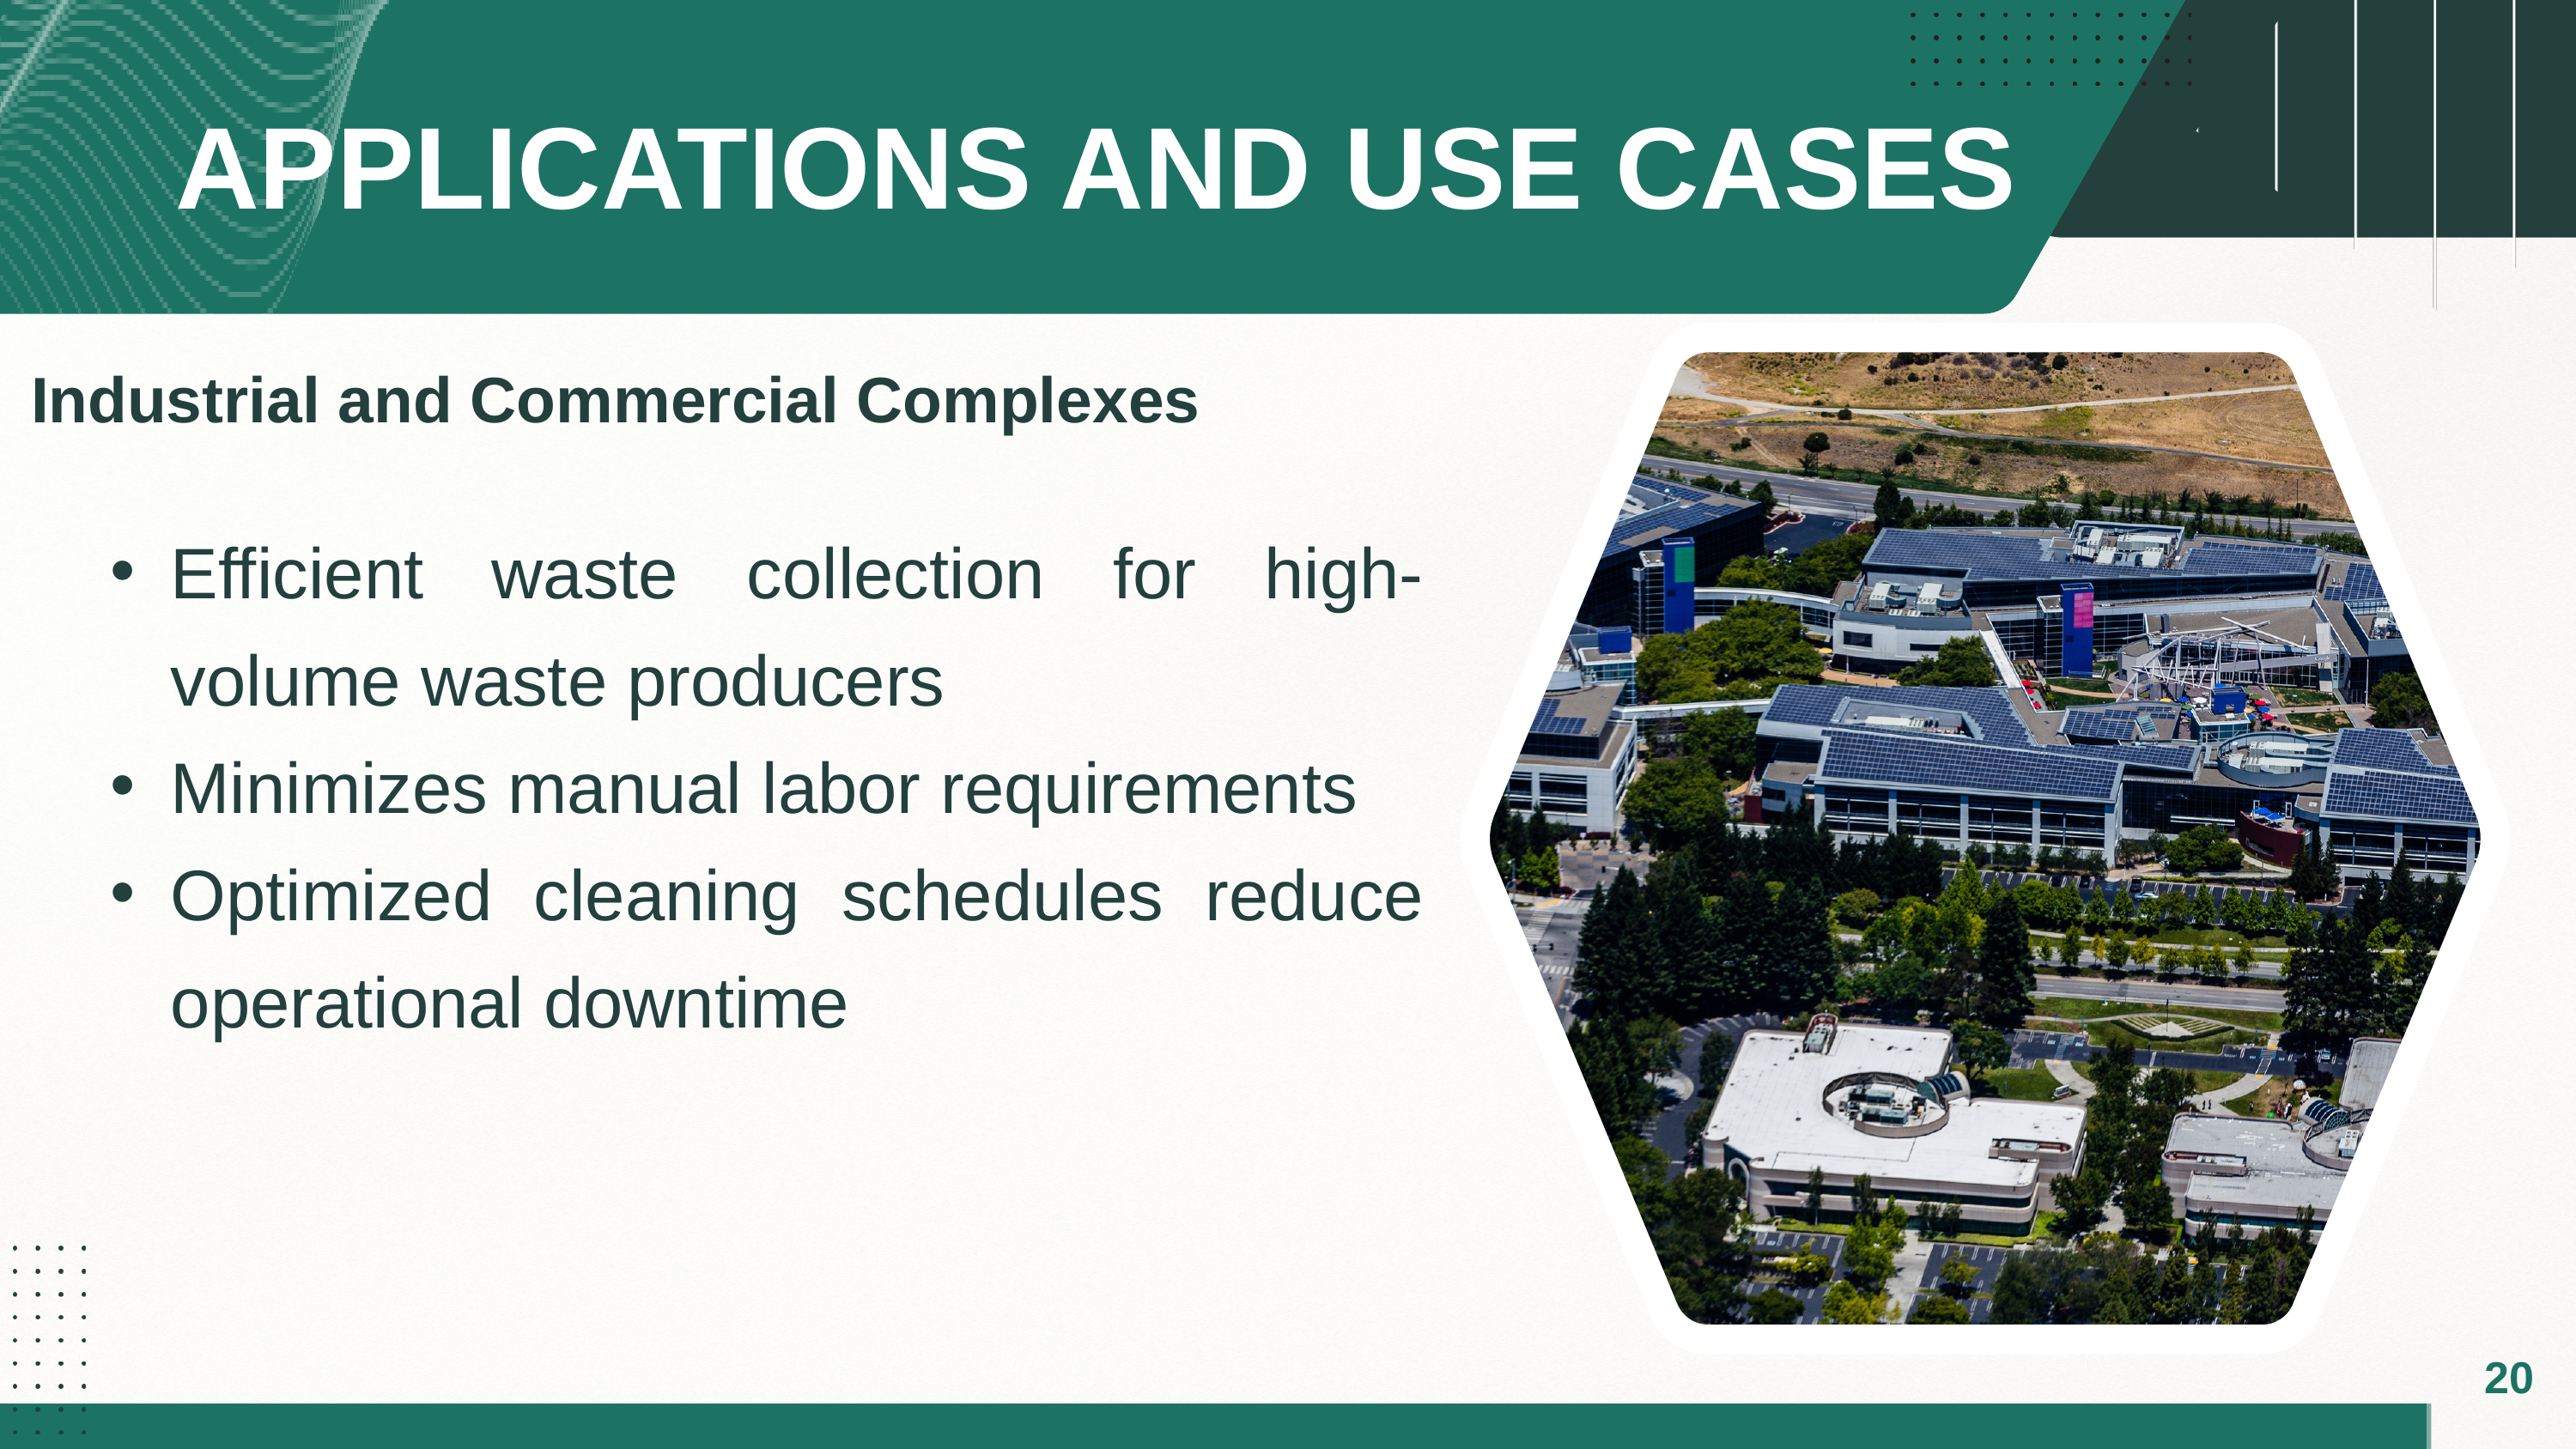

APPLICATIONS AND USE CASES

Industrial and Commercial Complexes

Efficient waste collection for high-volume waste producers
Minimizes manual labor requirements
Optimized cleaning schedules reduce operational downtime

20